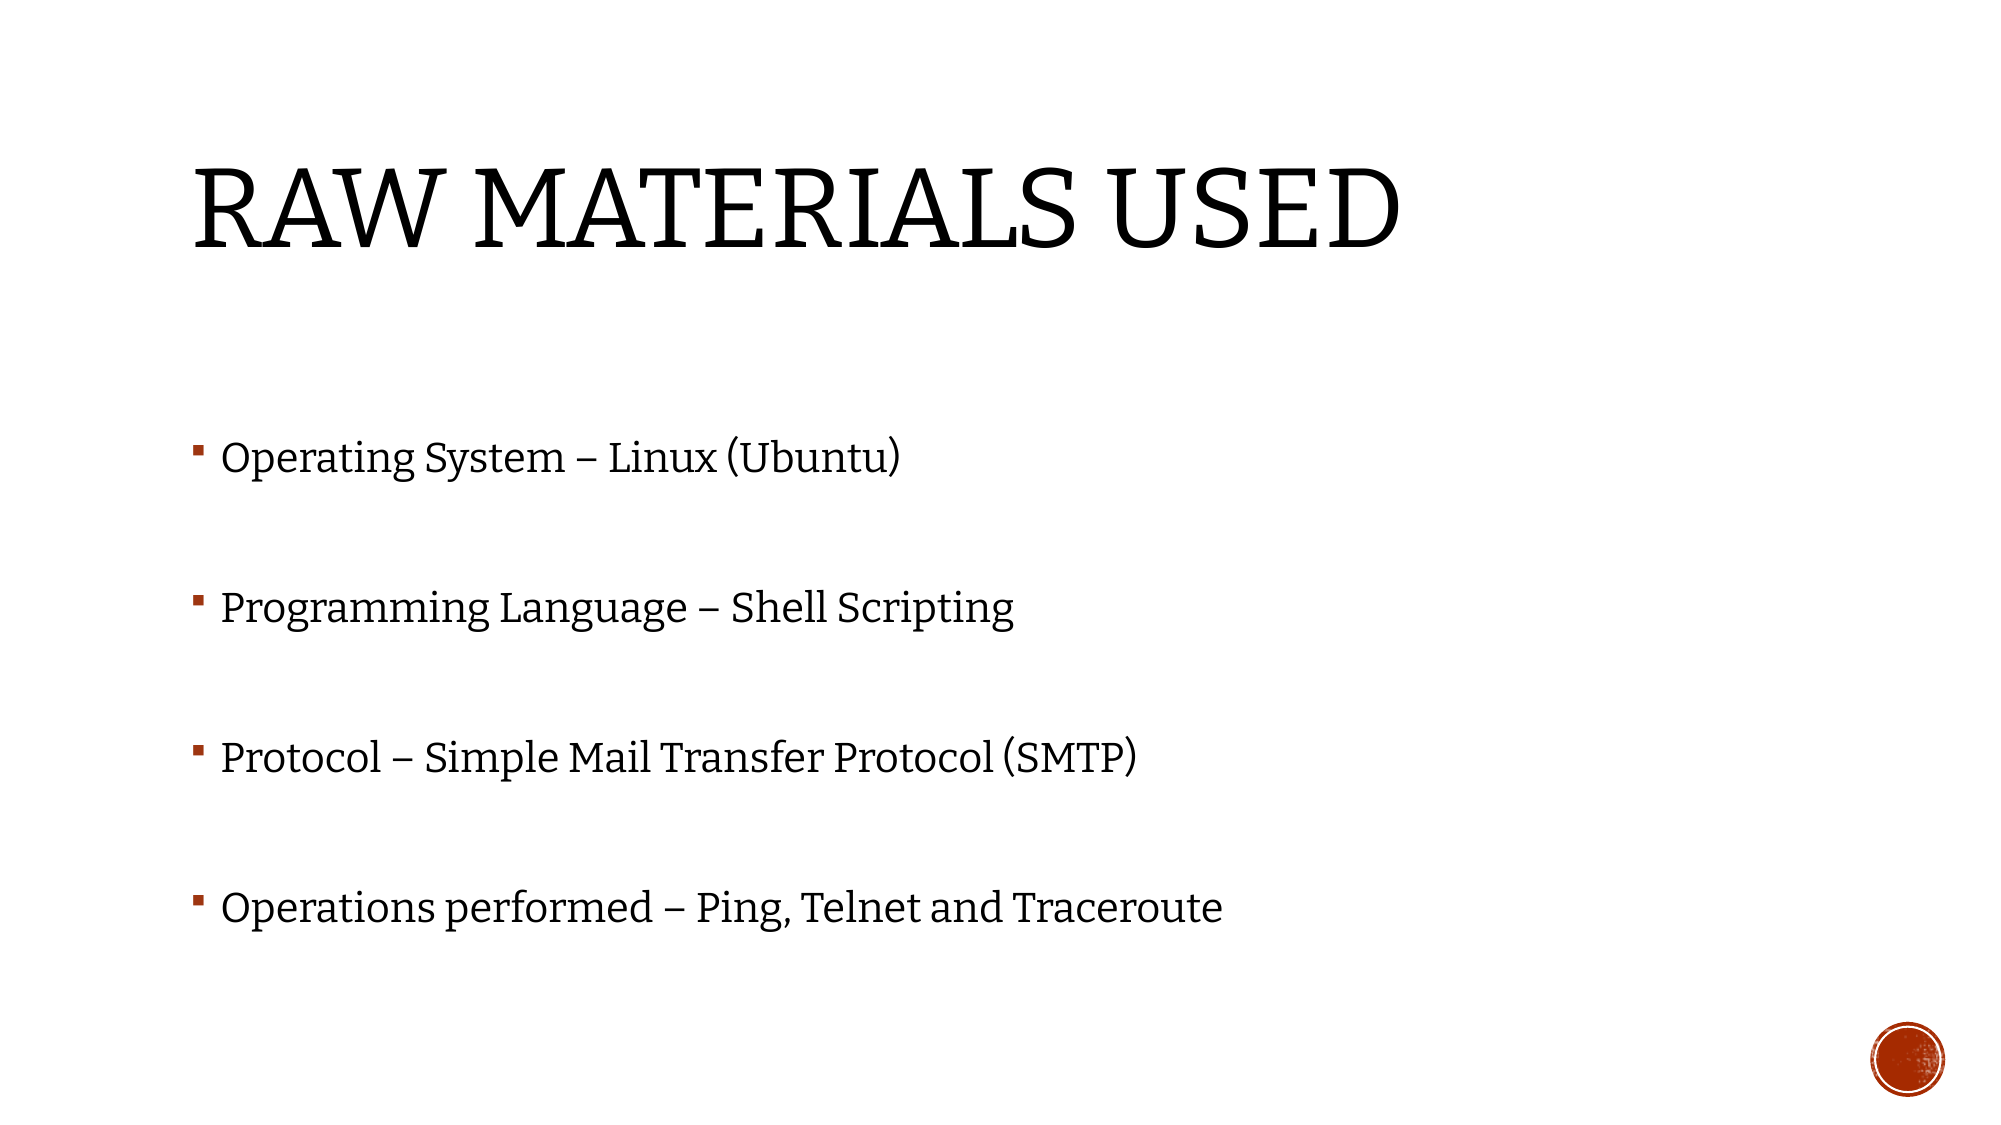

# RAW materials used
Operating System – Linux (Ubuntu)
Programming Language – Shell Scripting
Protocol – Simple Mail Transfer Protocol (SMTP)
Operations performed – Ping, Telnet and Traceroute